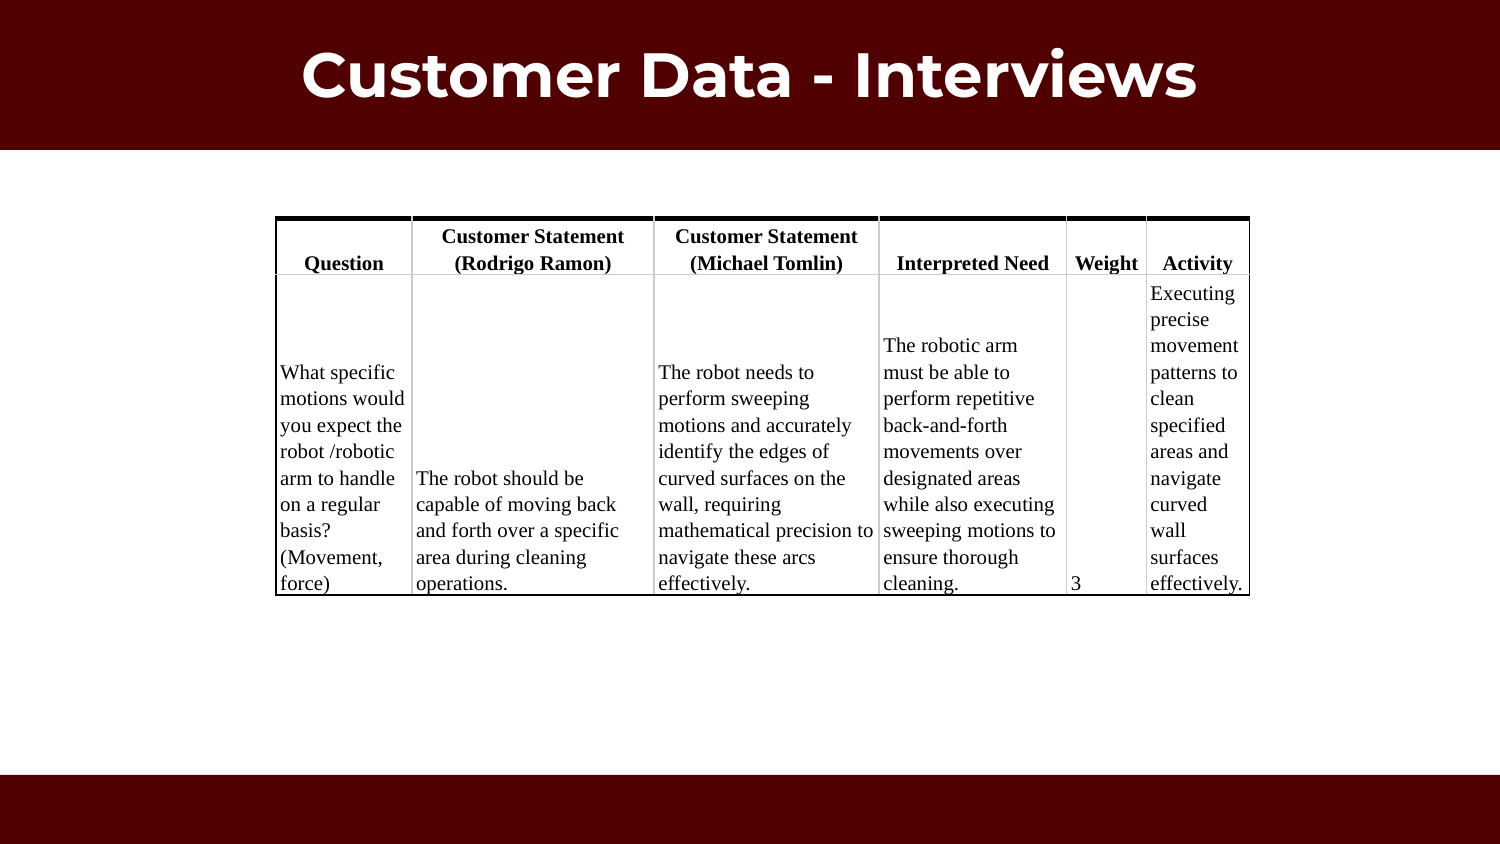

# Customer Data - Interviews
| Question | Customer Statement (Rodrigo Ramon) | Customer Statement (Michael Tomlin) | Interpreted Need | Weight | Activity |
| --- | --- | --- | --- | --- | --- |
| What specific motions would you expect the robot /robotic arm to handle on a regular basis? (Movement, force) | The robot should be capable of moving back and forth over a specific area during cleaning operations. | The robot needs to perform sweeping motions and accurately identify the edges of curved surfaces on the wall, requiring mathematical precision to navigate these arcs effectively. | The robotic arm must be able to perform repetitive back-and-forth movements over designated areas while also executing sweeping motions to ensure thorough cleaning. | 3 | Executing precise movement patterns to clean specified areas and navigate curved wall surfaces effectively. |